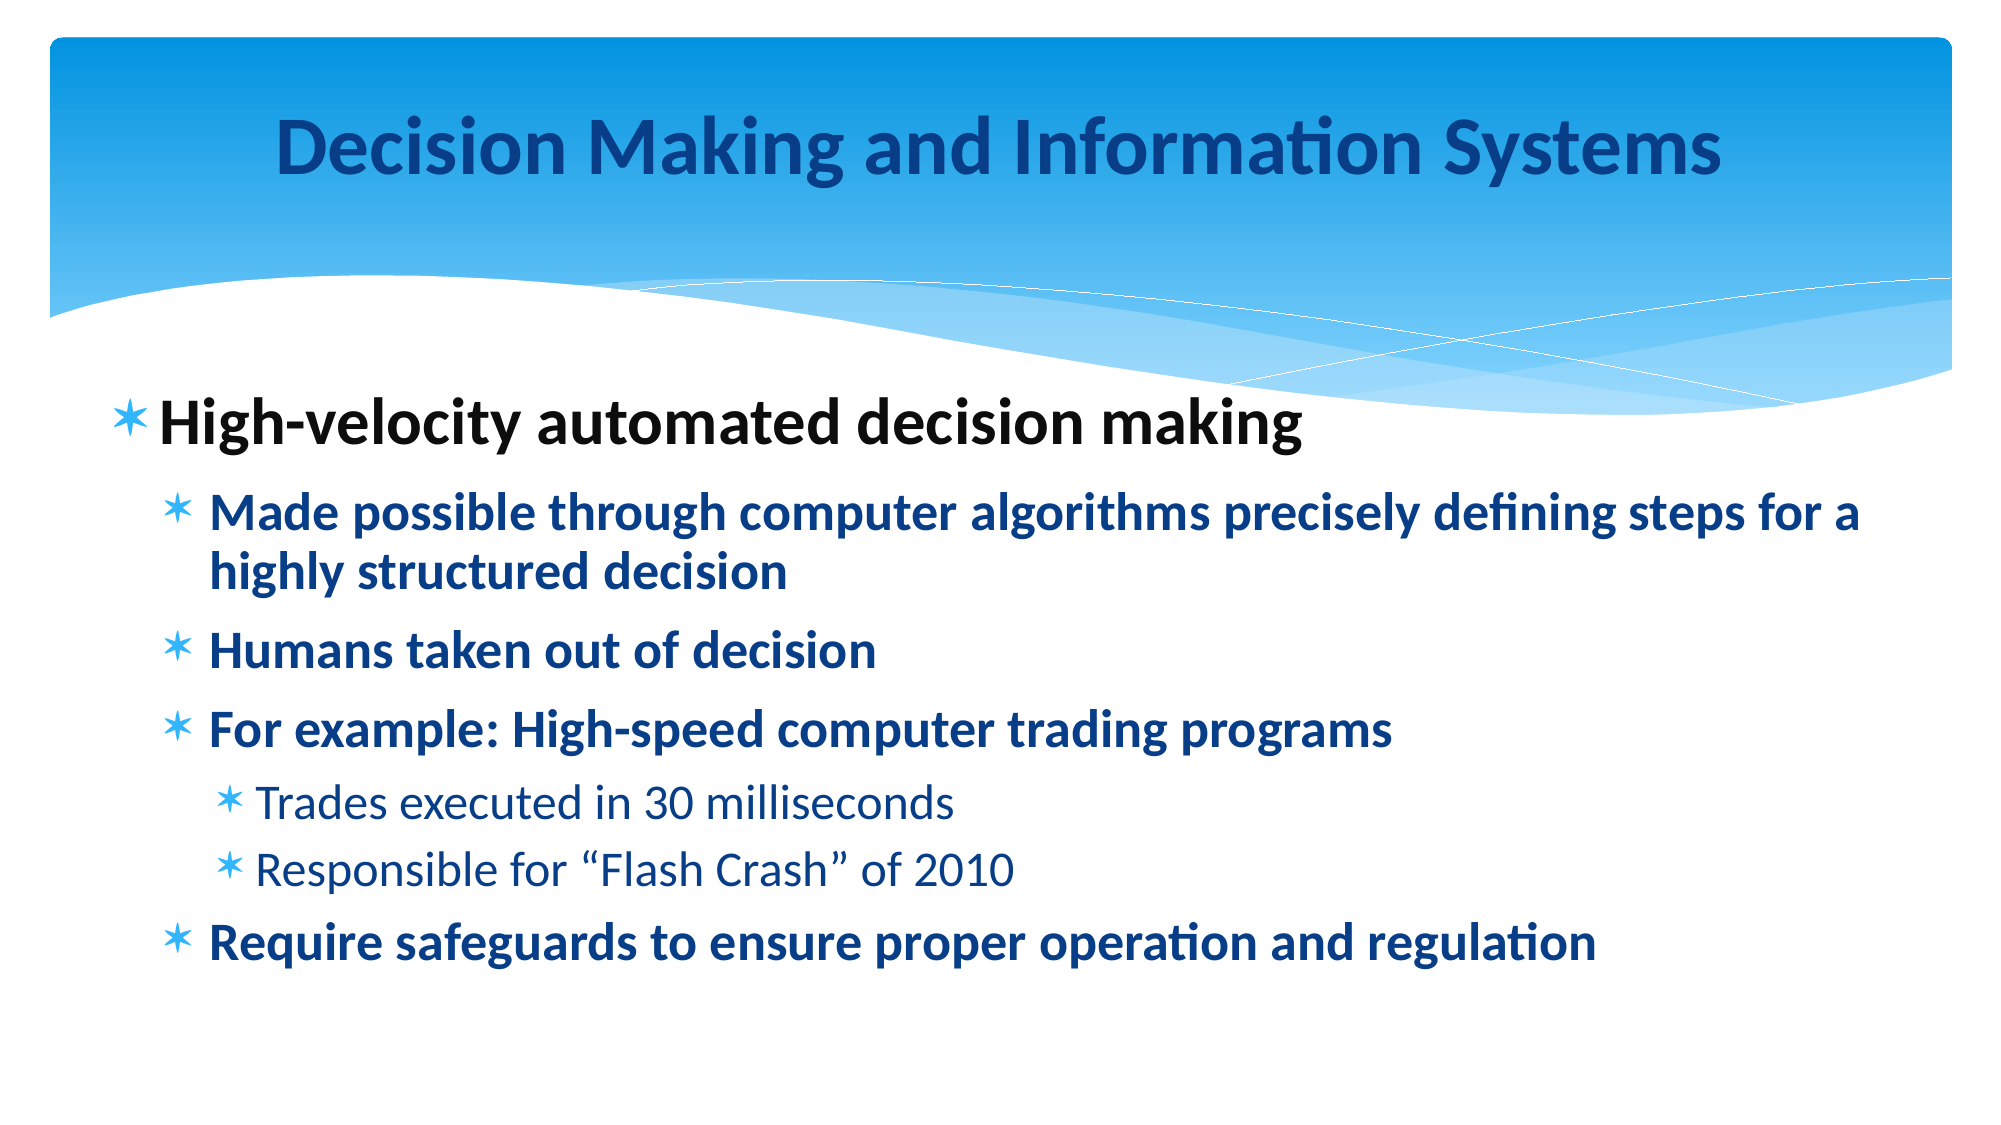

Decision Making and Information Systems
High-velocity automated decision making
Made possible through computer algorithms precisely defining steps for a highly structured decision
Humans taken out of decision
For example: High-speed computer trading programs
Trades executed in 30 milliseconds
Responsible for “Flash Crash” of 2010
Require safeguards to ensure proper operation and regulation